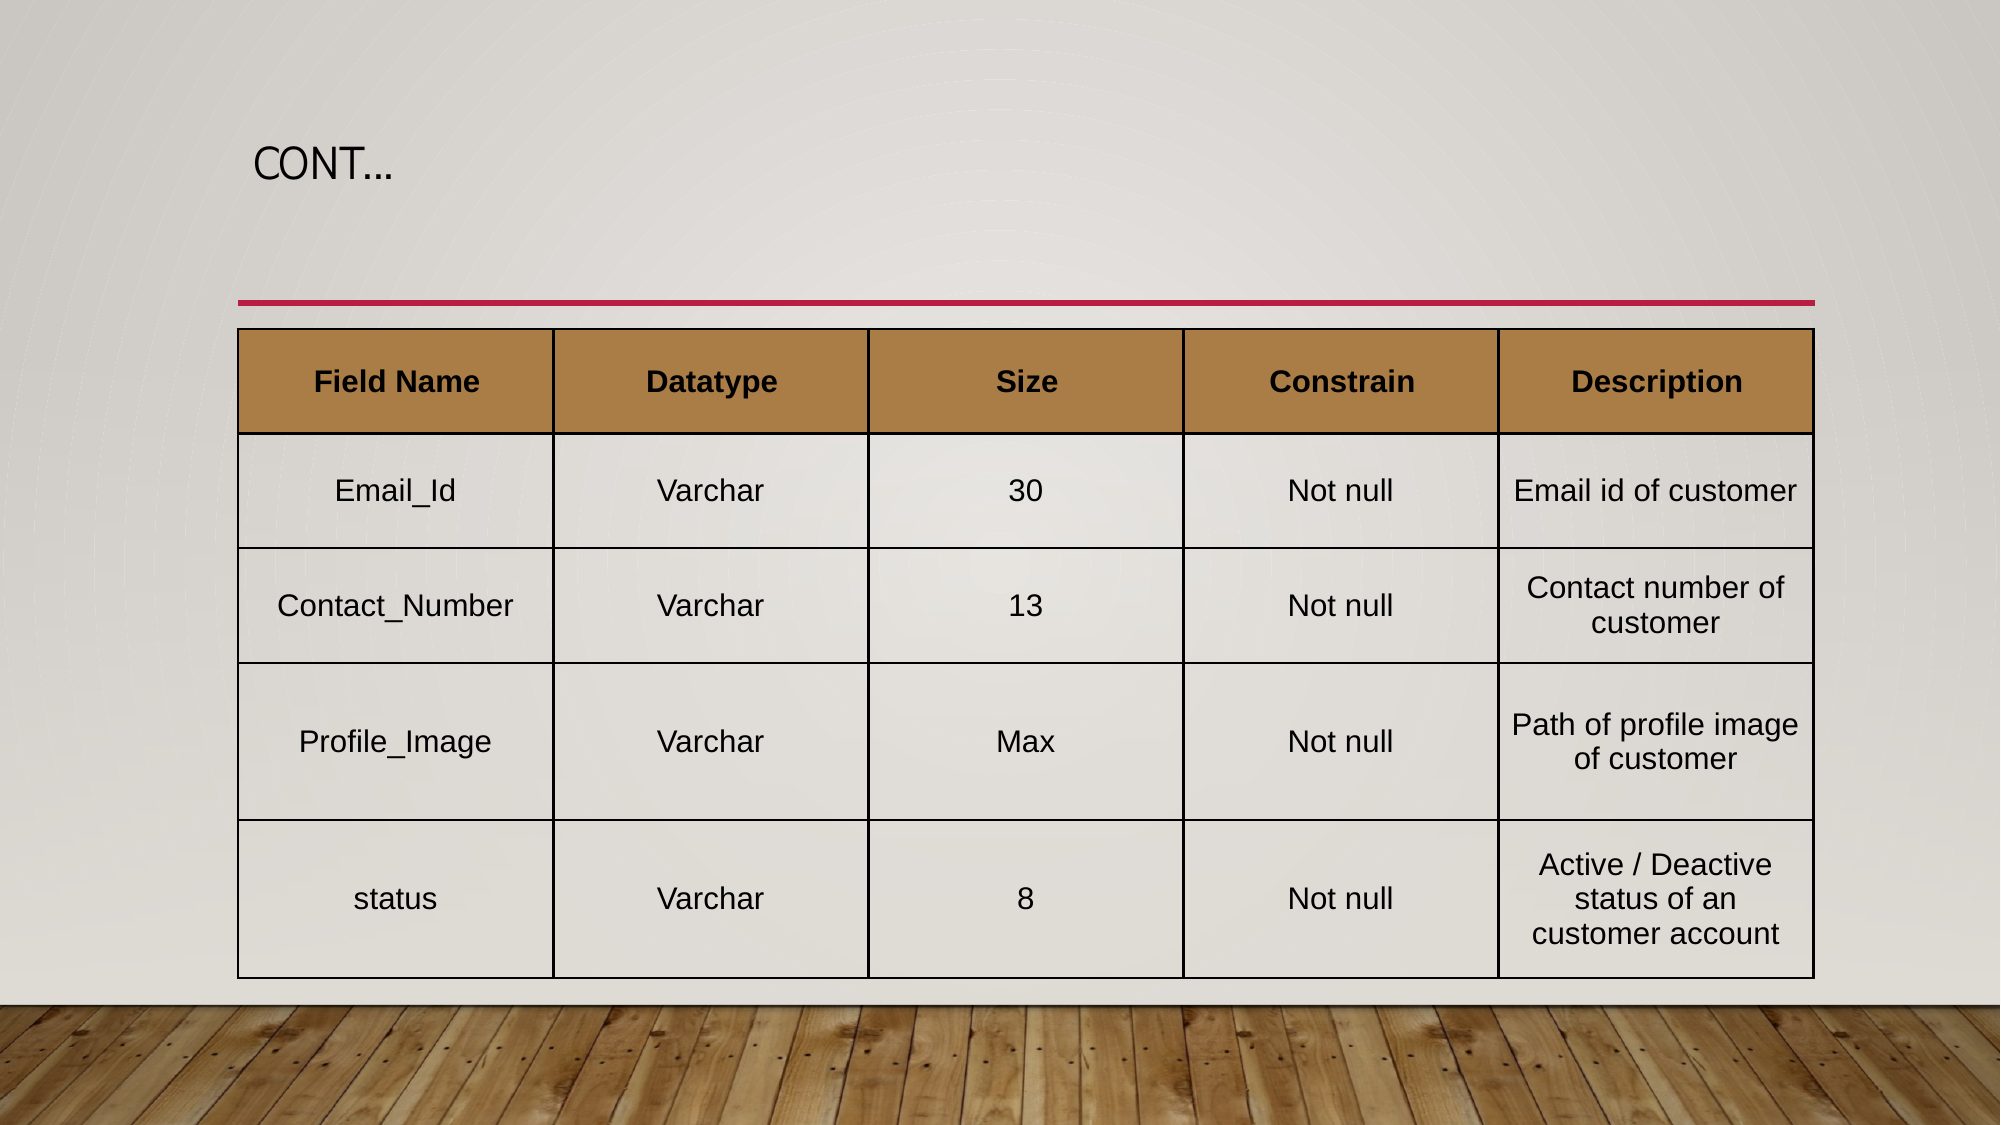

# Cont...

| Field Name | Datatype | Size | Constrain | Description |
| --- | --- | --- | --- | --- |
| Email\_Id | Varchar | 30 | Not null | Email id of customer |
| Contact\_Number | Varchar | 13 | Not null | Contact number of customer |
| Profile\_Image | Varchar | Max | Not null | Path of profile image of customer |
| status | Varchar | 8 | Not null | Active / Deactive status of an customer account |